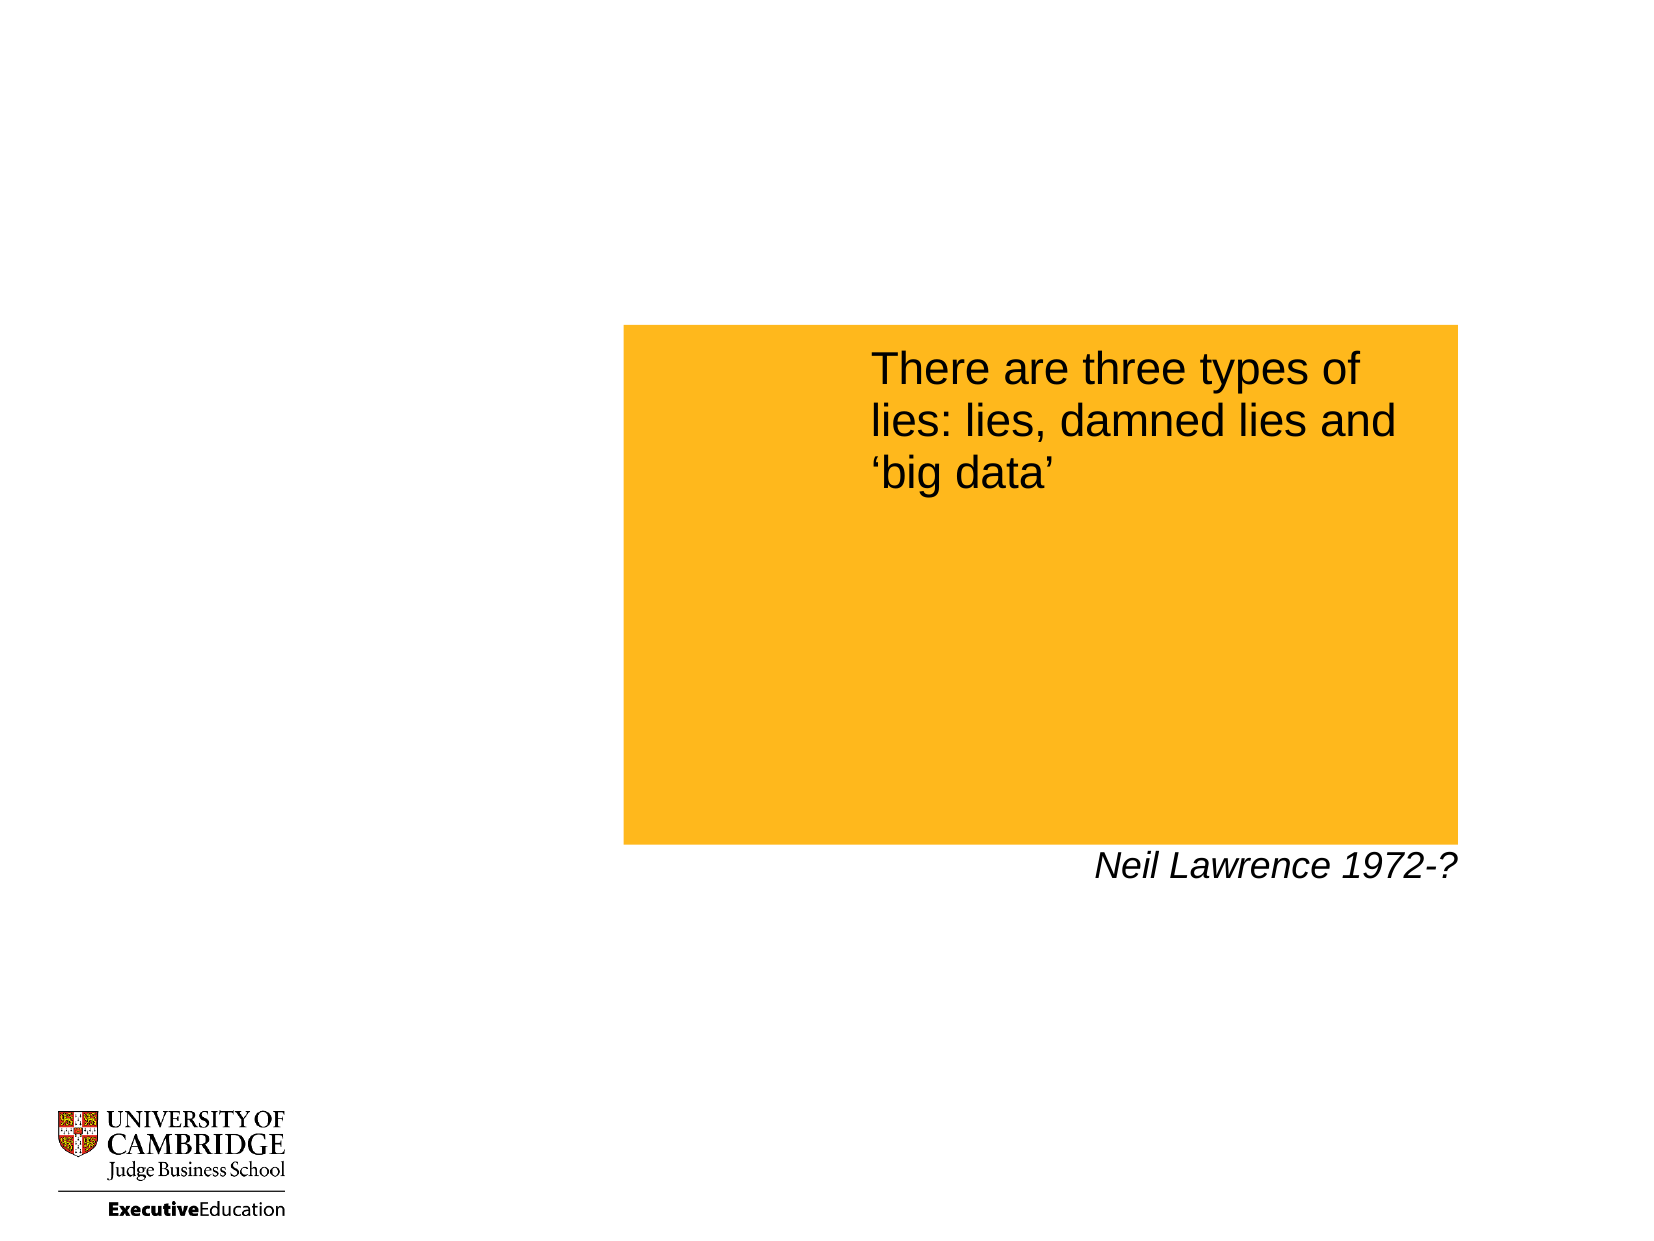

#
There are three types of lies: lies, damned lies and ‘big data’
Neil Lawrence 1972-?